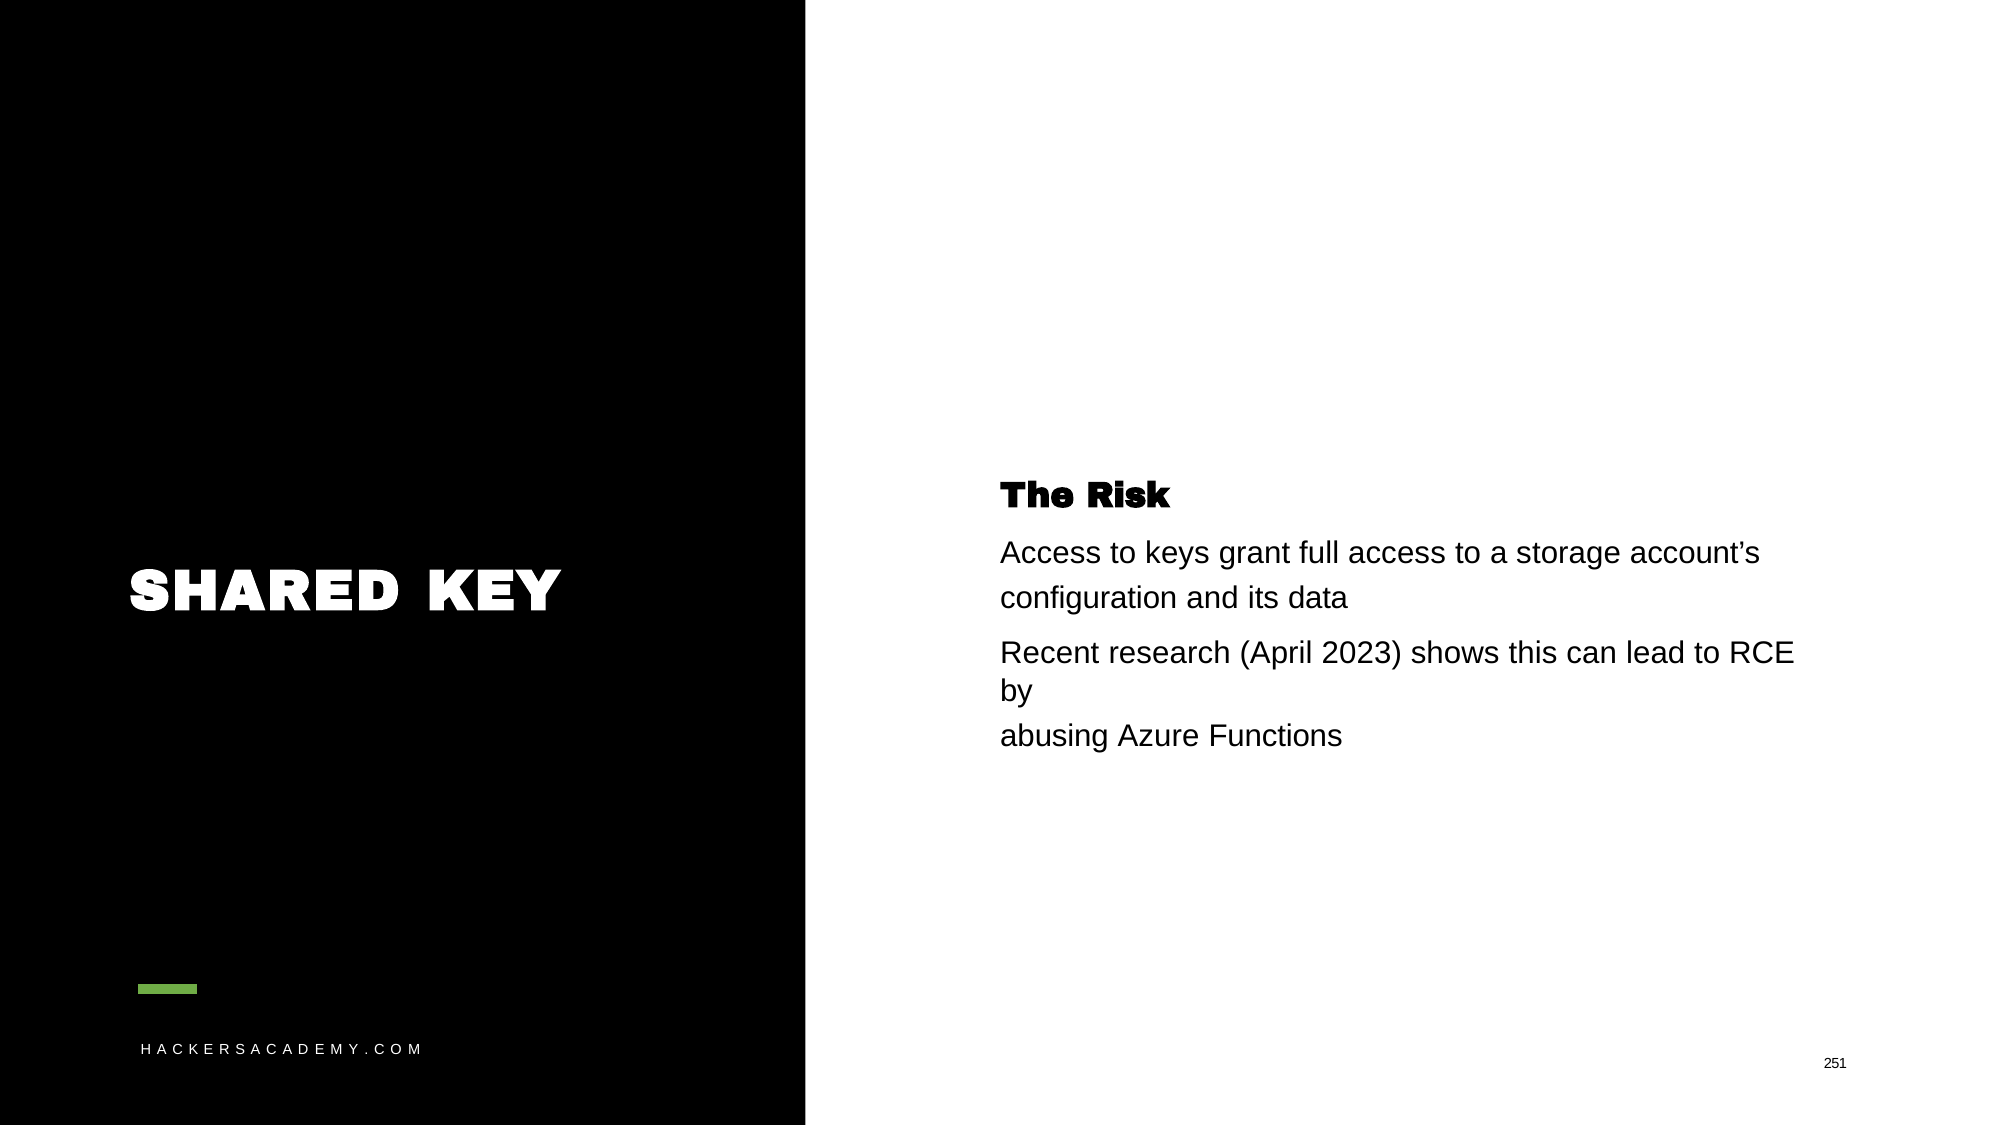

# The Risk
Access to keys grant full access to a storage account’s
configuration and its data
Recent research (April 2023) shows this can lead to RCE by
abusing Azure Functions
SHARED KEY
H A C K E R S A C A D E M Y . C O M
251